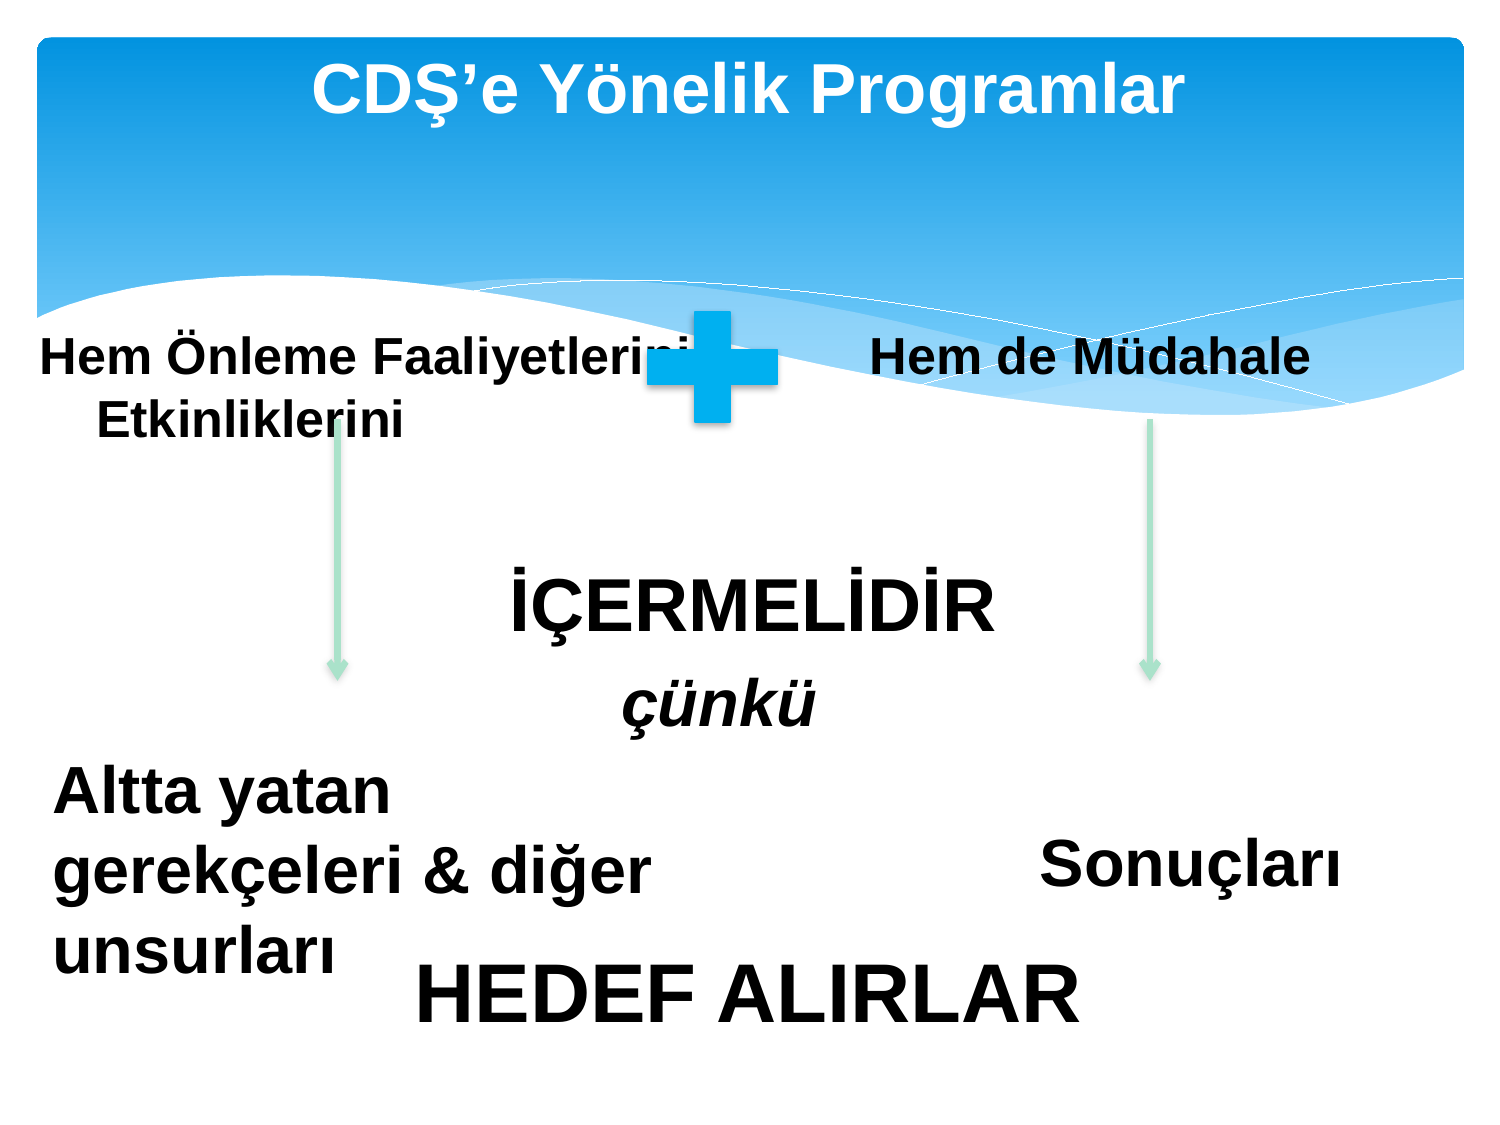

# CDŞ’e Yönelik Programlar

Hem Önleme Faaliyetlerini	            Hem de Müdahale Etkinliklerini

İÇERMELİDİR
	   çünkü

Altta yatan gerekçeleri & diğer unsurları
Sonuçları
HEDEF ALIRLAR